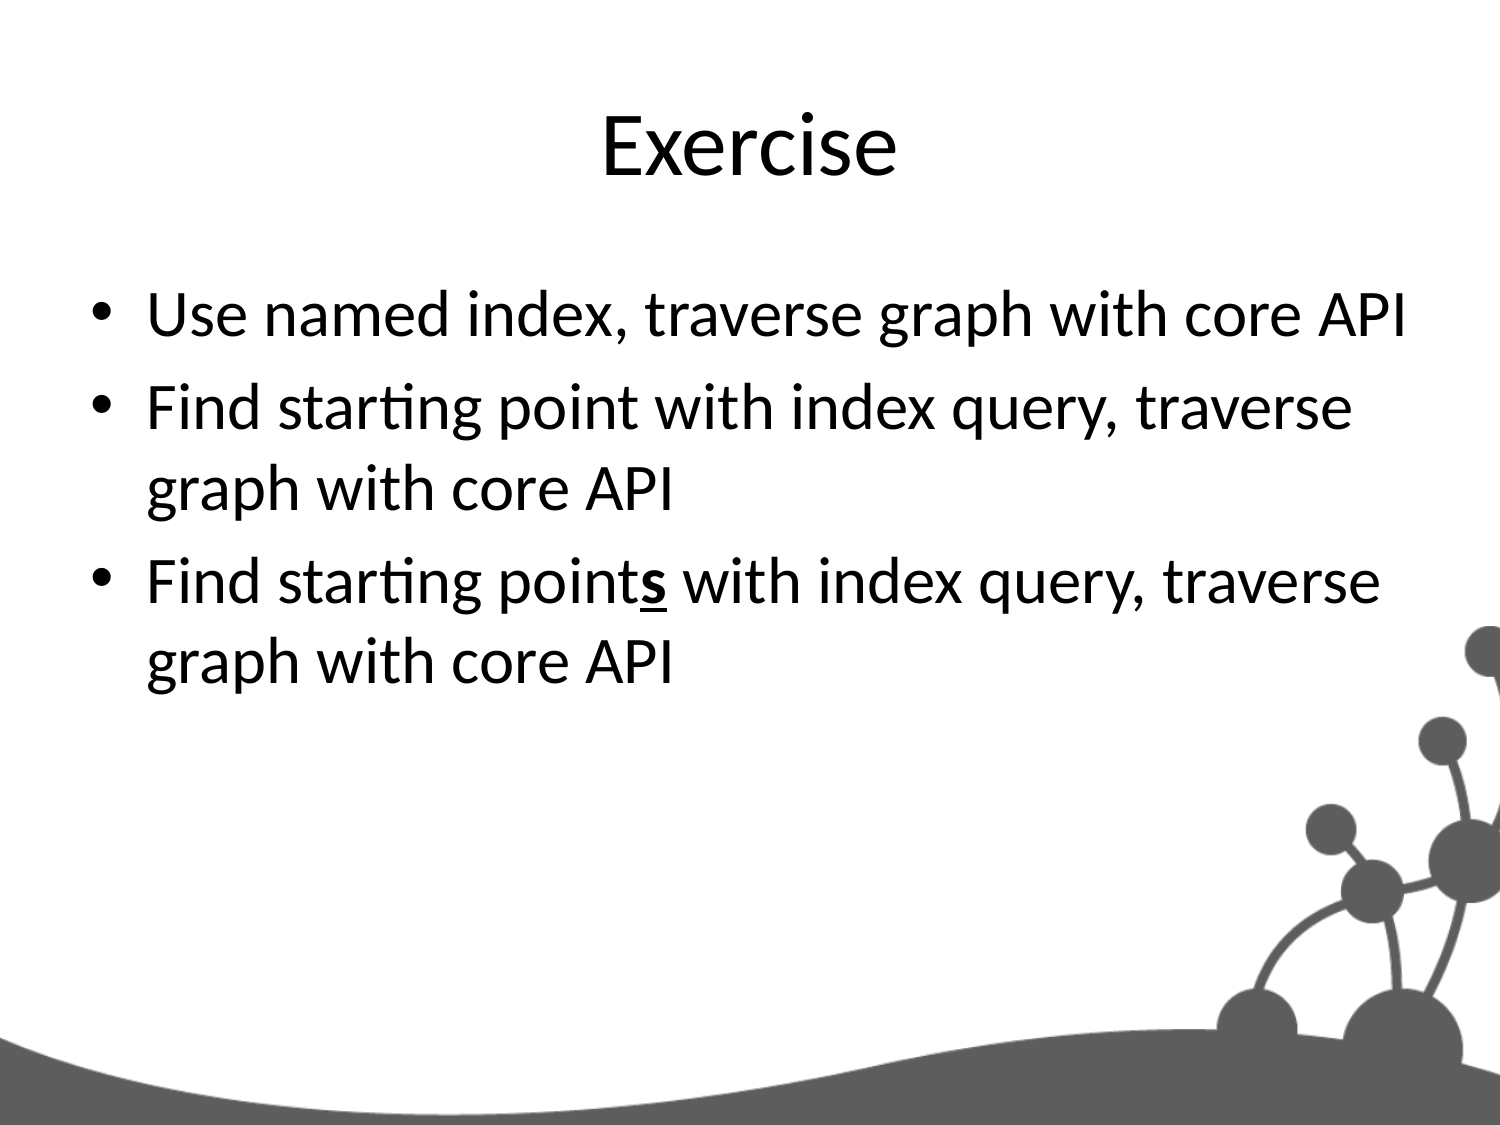

# Exercise
Use named index, traverse graph with core API
Find starting point with index query, traverse graph with core API
Find starting points with index query, traverse graph with core API